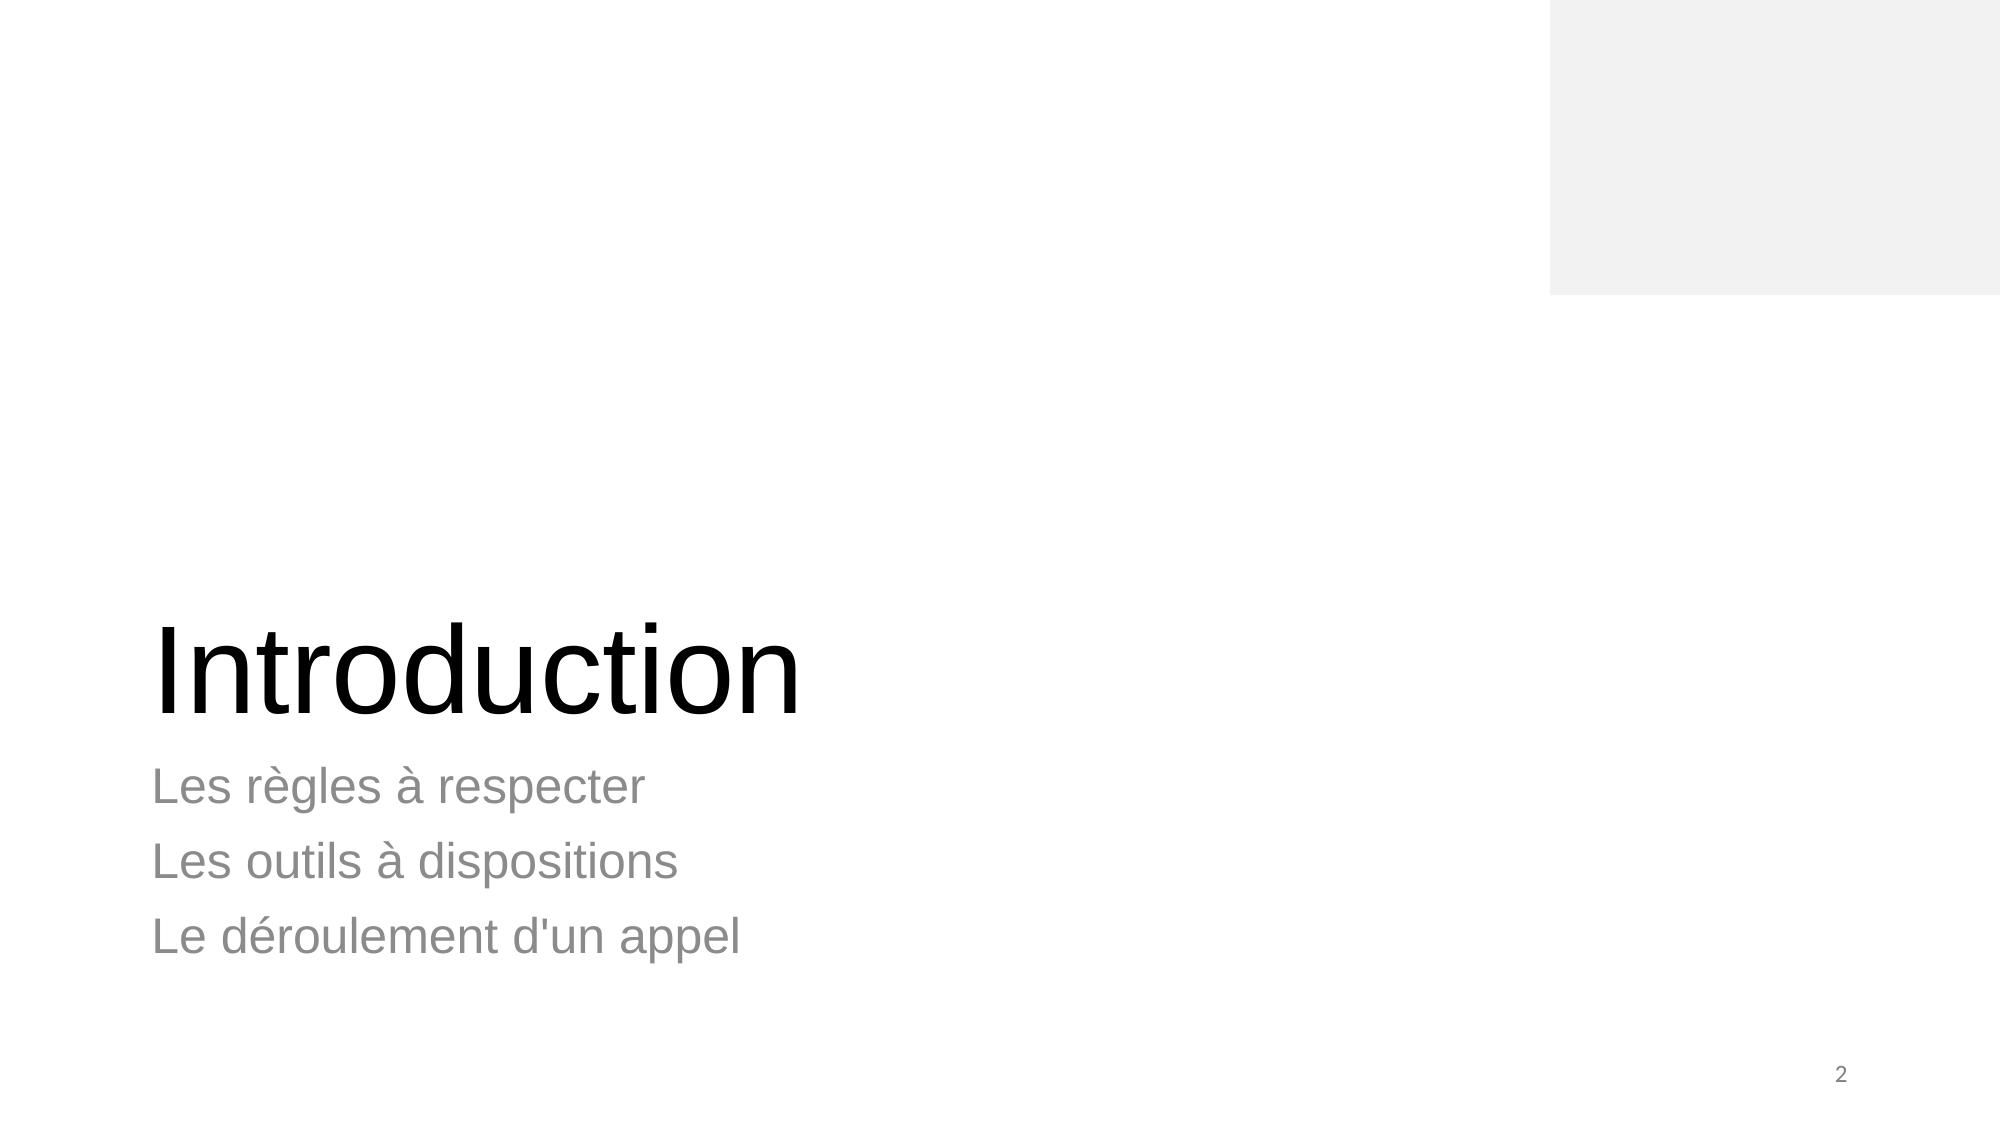

# Introduction
Les règles à respecter
Les outils à dispositions
Le déroulement d'un appel

2